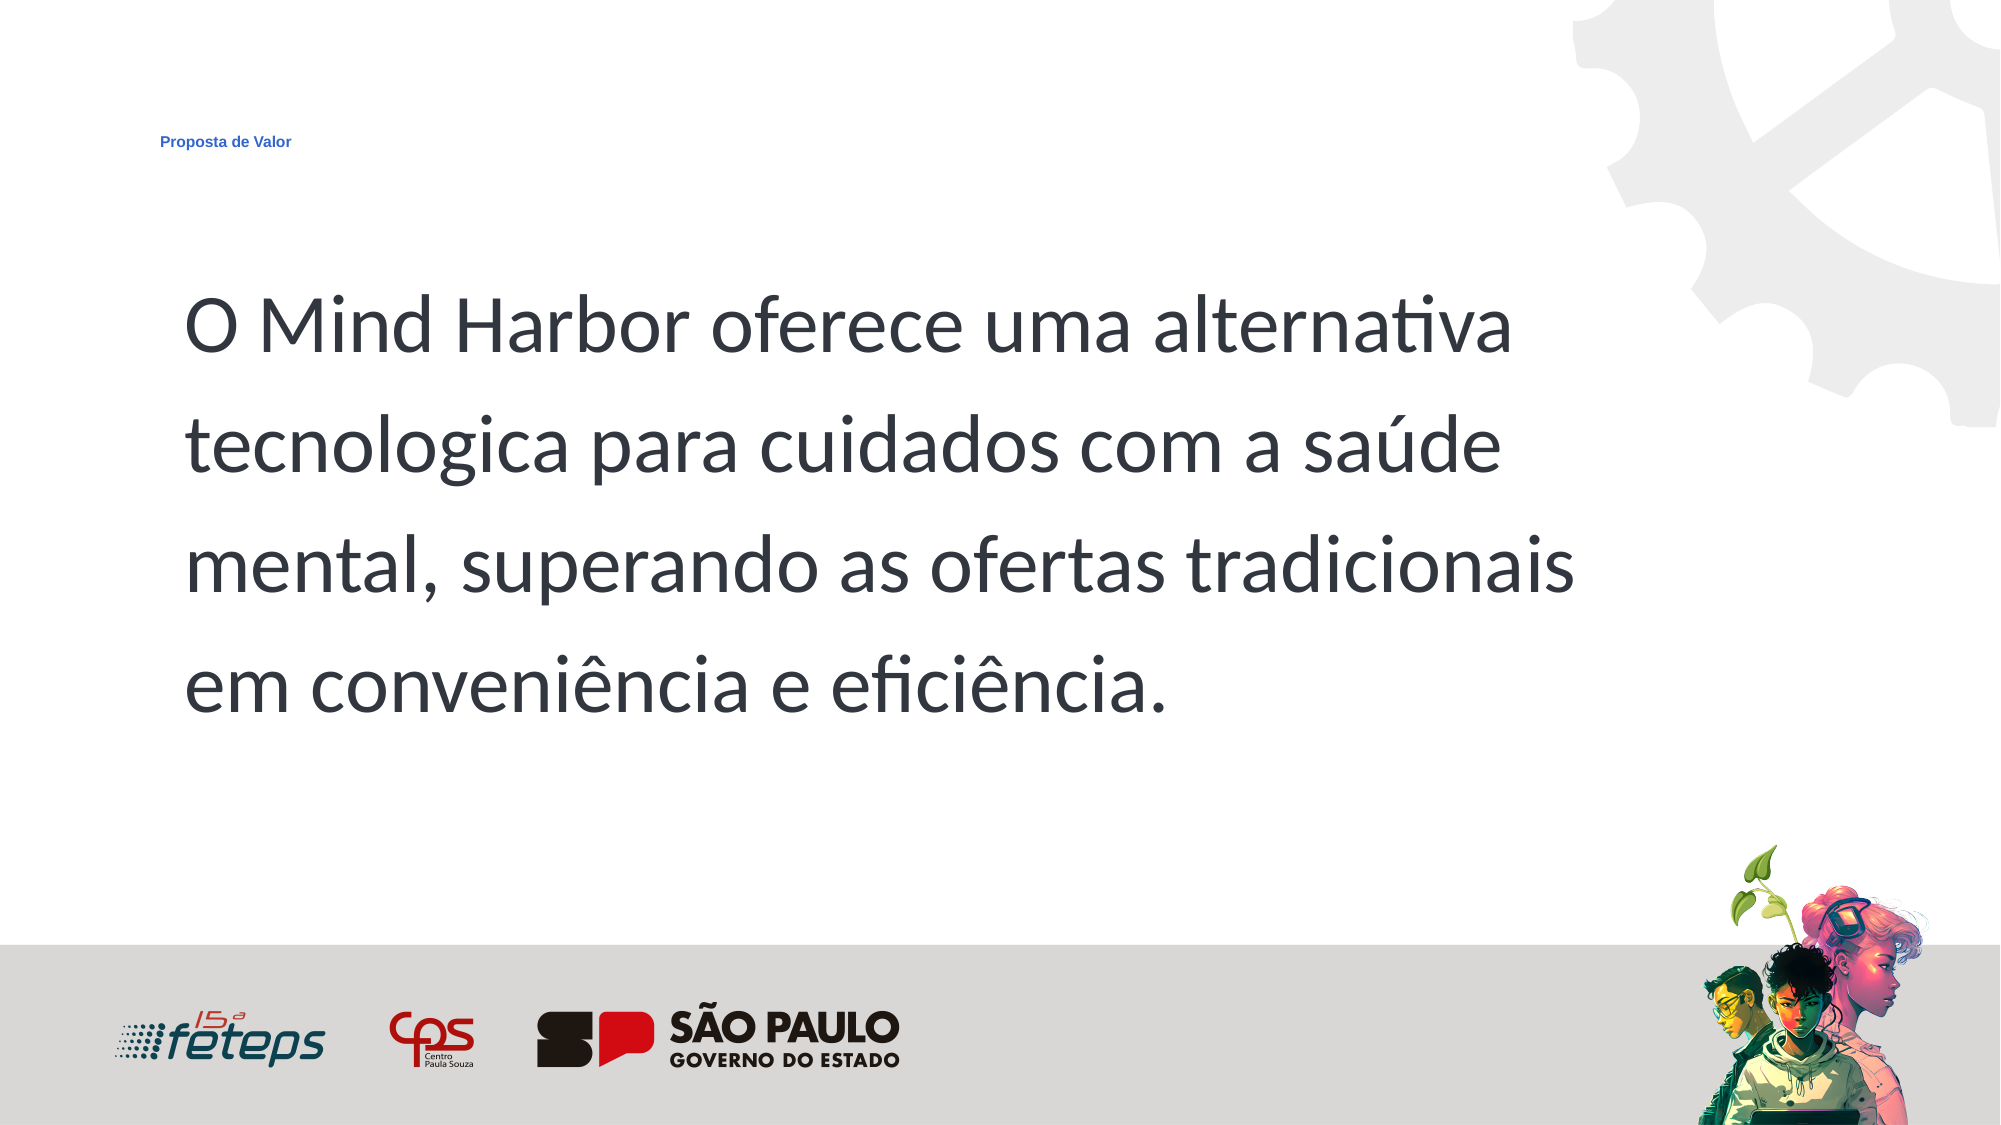

# Proposta de Valor

O Mind Harbor oferece uma alternativa tecnologica para cuidados com a saúde mental, superando as ofertas tradicionais em conveniência e eficiência.